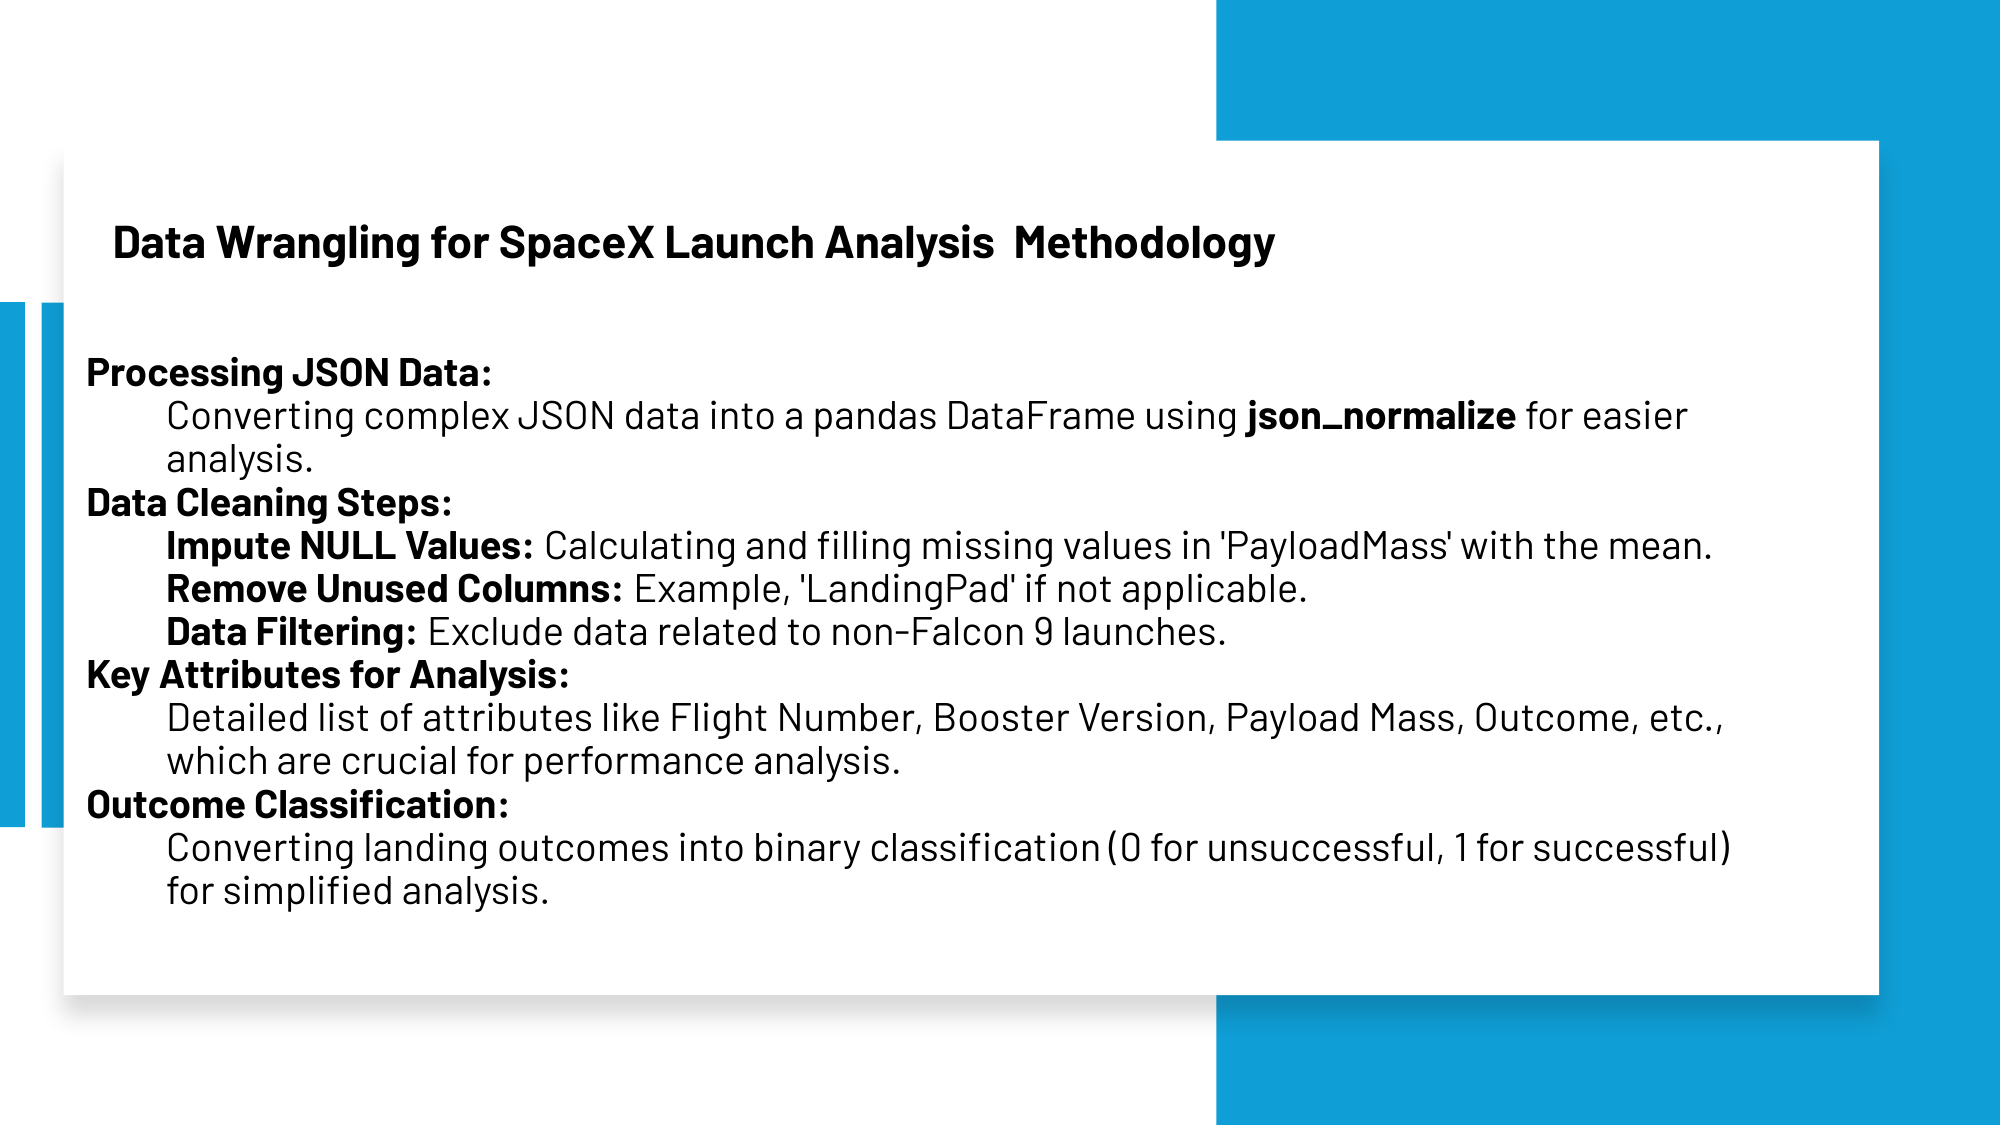

Data Wrangling for SpaceX Launch Analysis  Methodology

# Processing JSON Data:
Converting complex JSON data into a pandas DataFrame using json_normalize for easier analysis.
Data Cleaning Steps:
Impute NULL Values: Calculating and filling missing values in 'PayloadMass' with the mean.
Remove Unused Columns: Example, 'LandingPad' if not applicable.
Data Filtering: Exclude data related to non-Falcon 9 launches.
Key Attributes for Analysis:
Detailed list of attributes like Flight Number, Booster Version, Payload Mass, Outcome, etc., which are crucial for performance analysis.
Outcome Classification:
Converting landing outcomes into binary classification (0 for unsuccessful, 1 for successful) for simplified analysis.